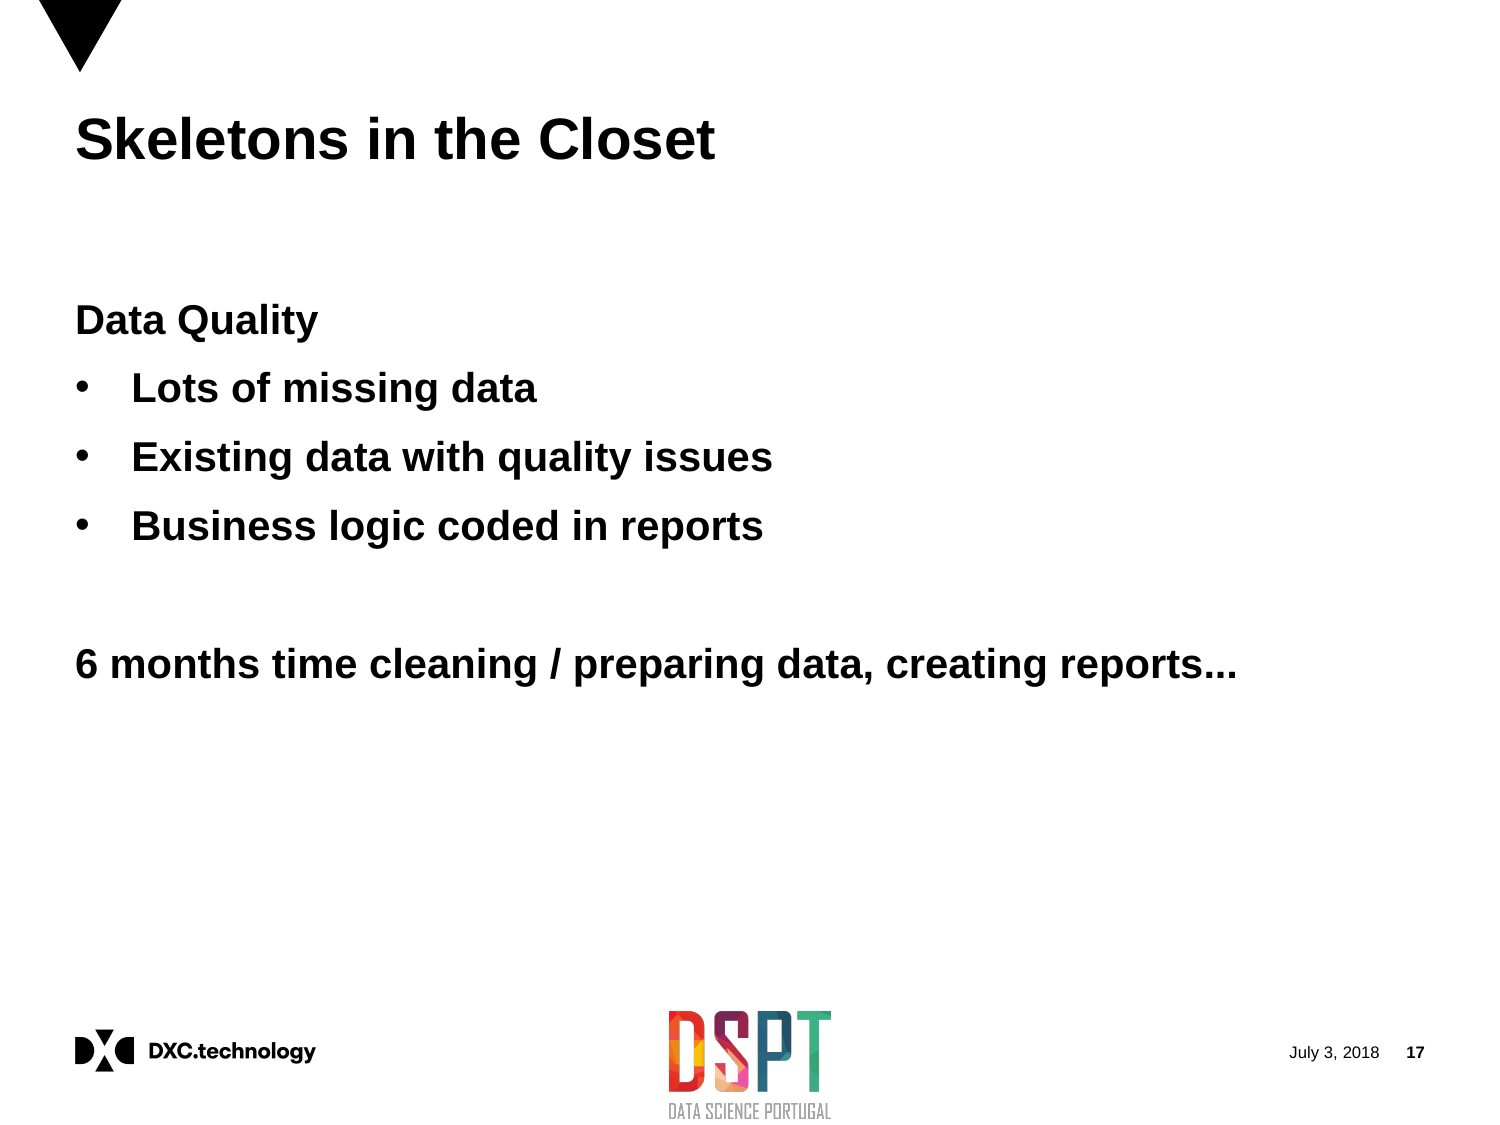

# Skeletons in the Closet
Data Quality
Lots of missing data
Existing data with quality issues
Business logic coded in reports

6 months time cleaning / preparing data, creating reports...